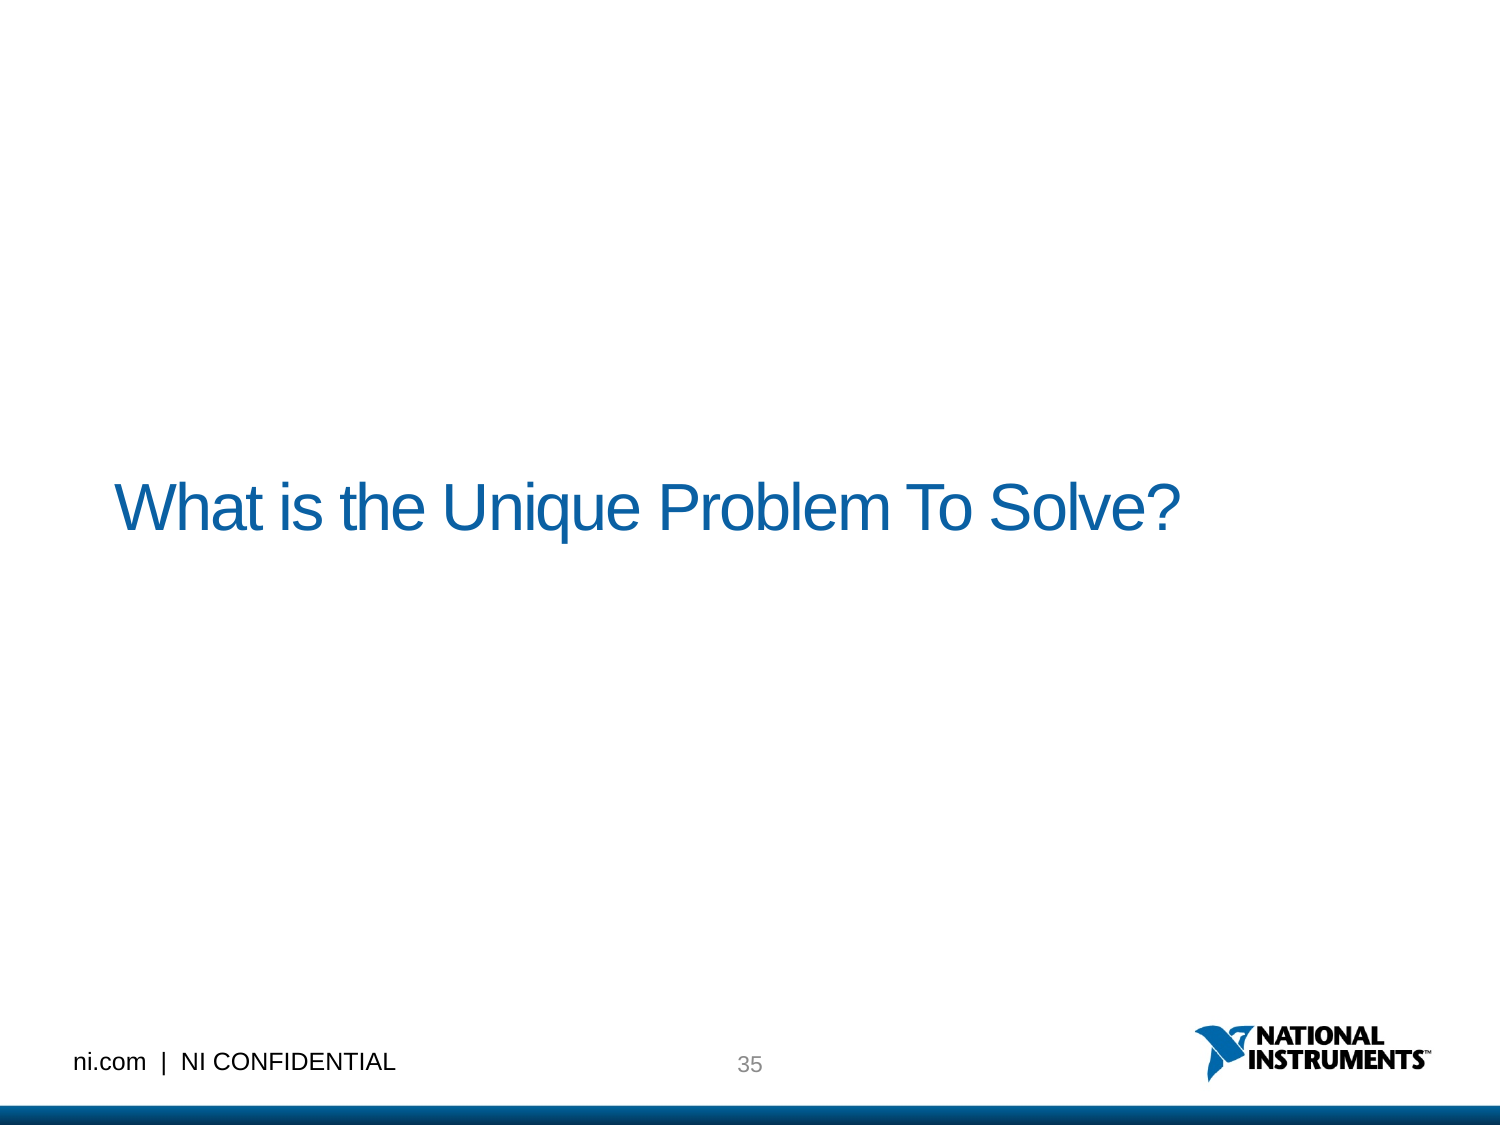

# What is the Unique Problem To Solve?